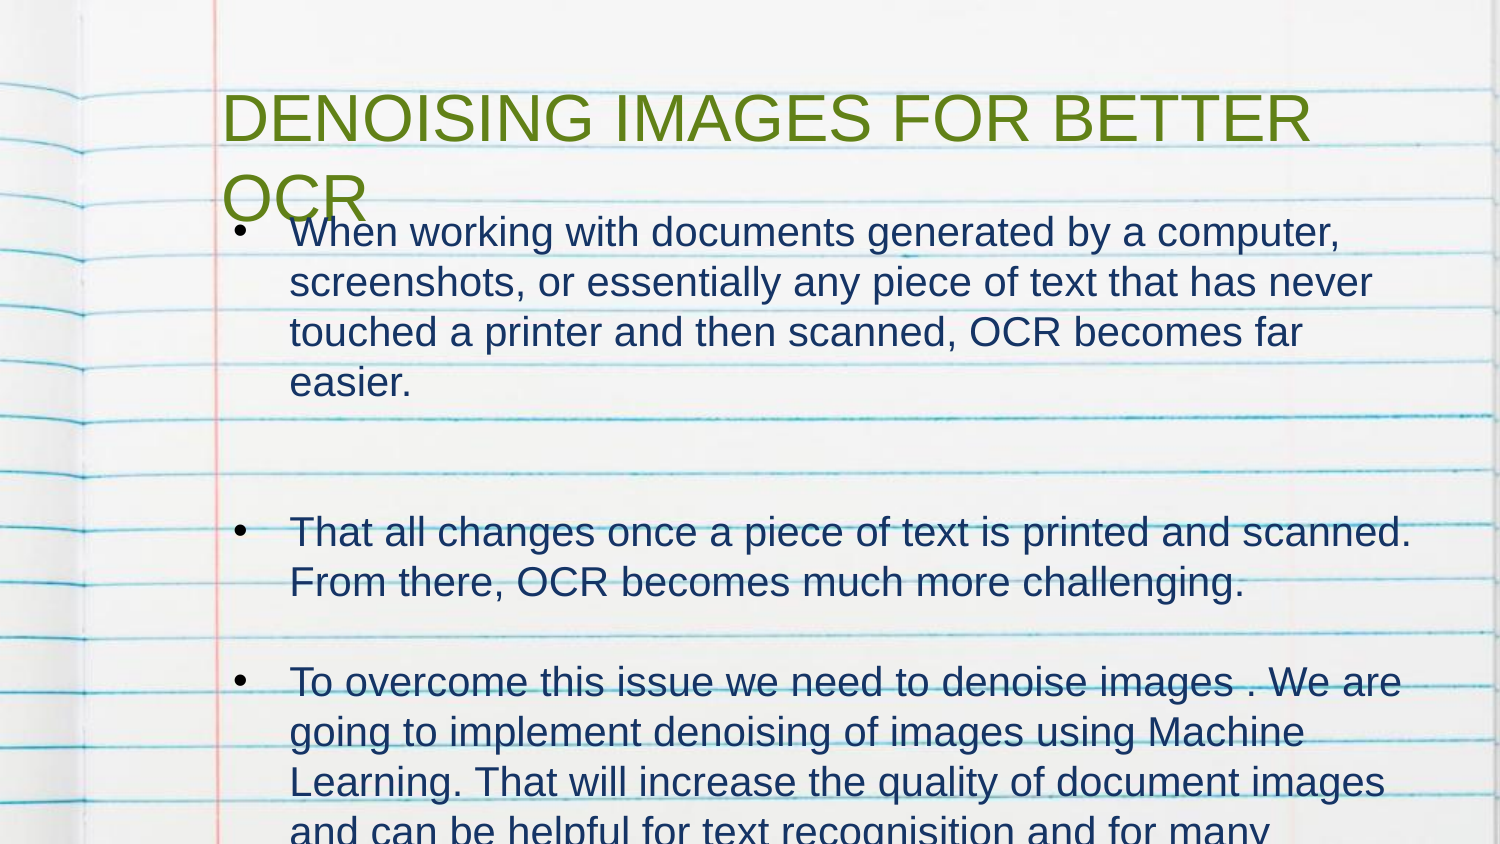

DENOISING IMAGES FOR BETTER OCR
When working with documents generated by a computer, screenshots, or essentially any piece of text that has never touched a printer and then scanned, OCR becomes far easier.

That all changes once a piece of text is printed and scanned. From there, OCR becomes much more challenging.

To overcome this issue we need to denoise images . We are going to implement denoising of images using Machine Learning. That will increase the quality of document images and can be helpful for text recognisition and for many applications.